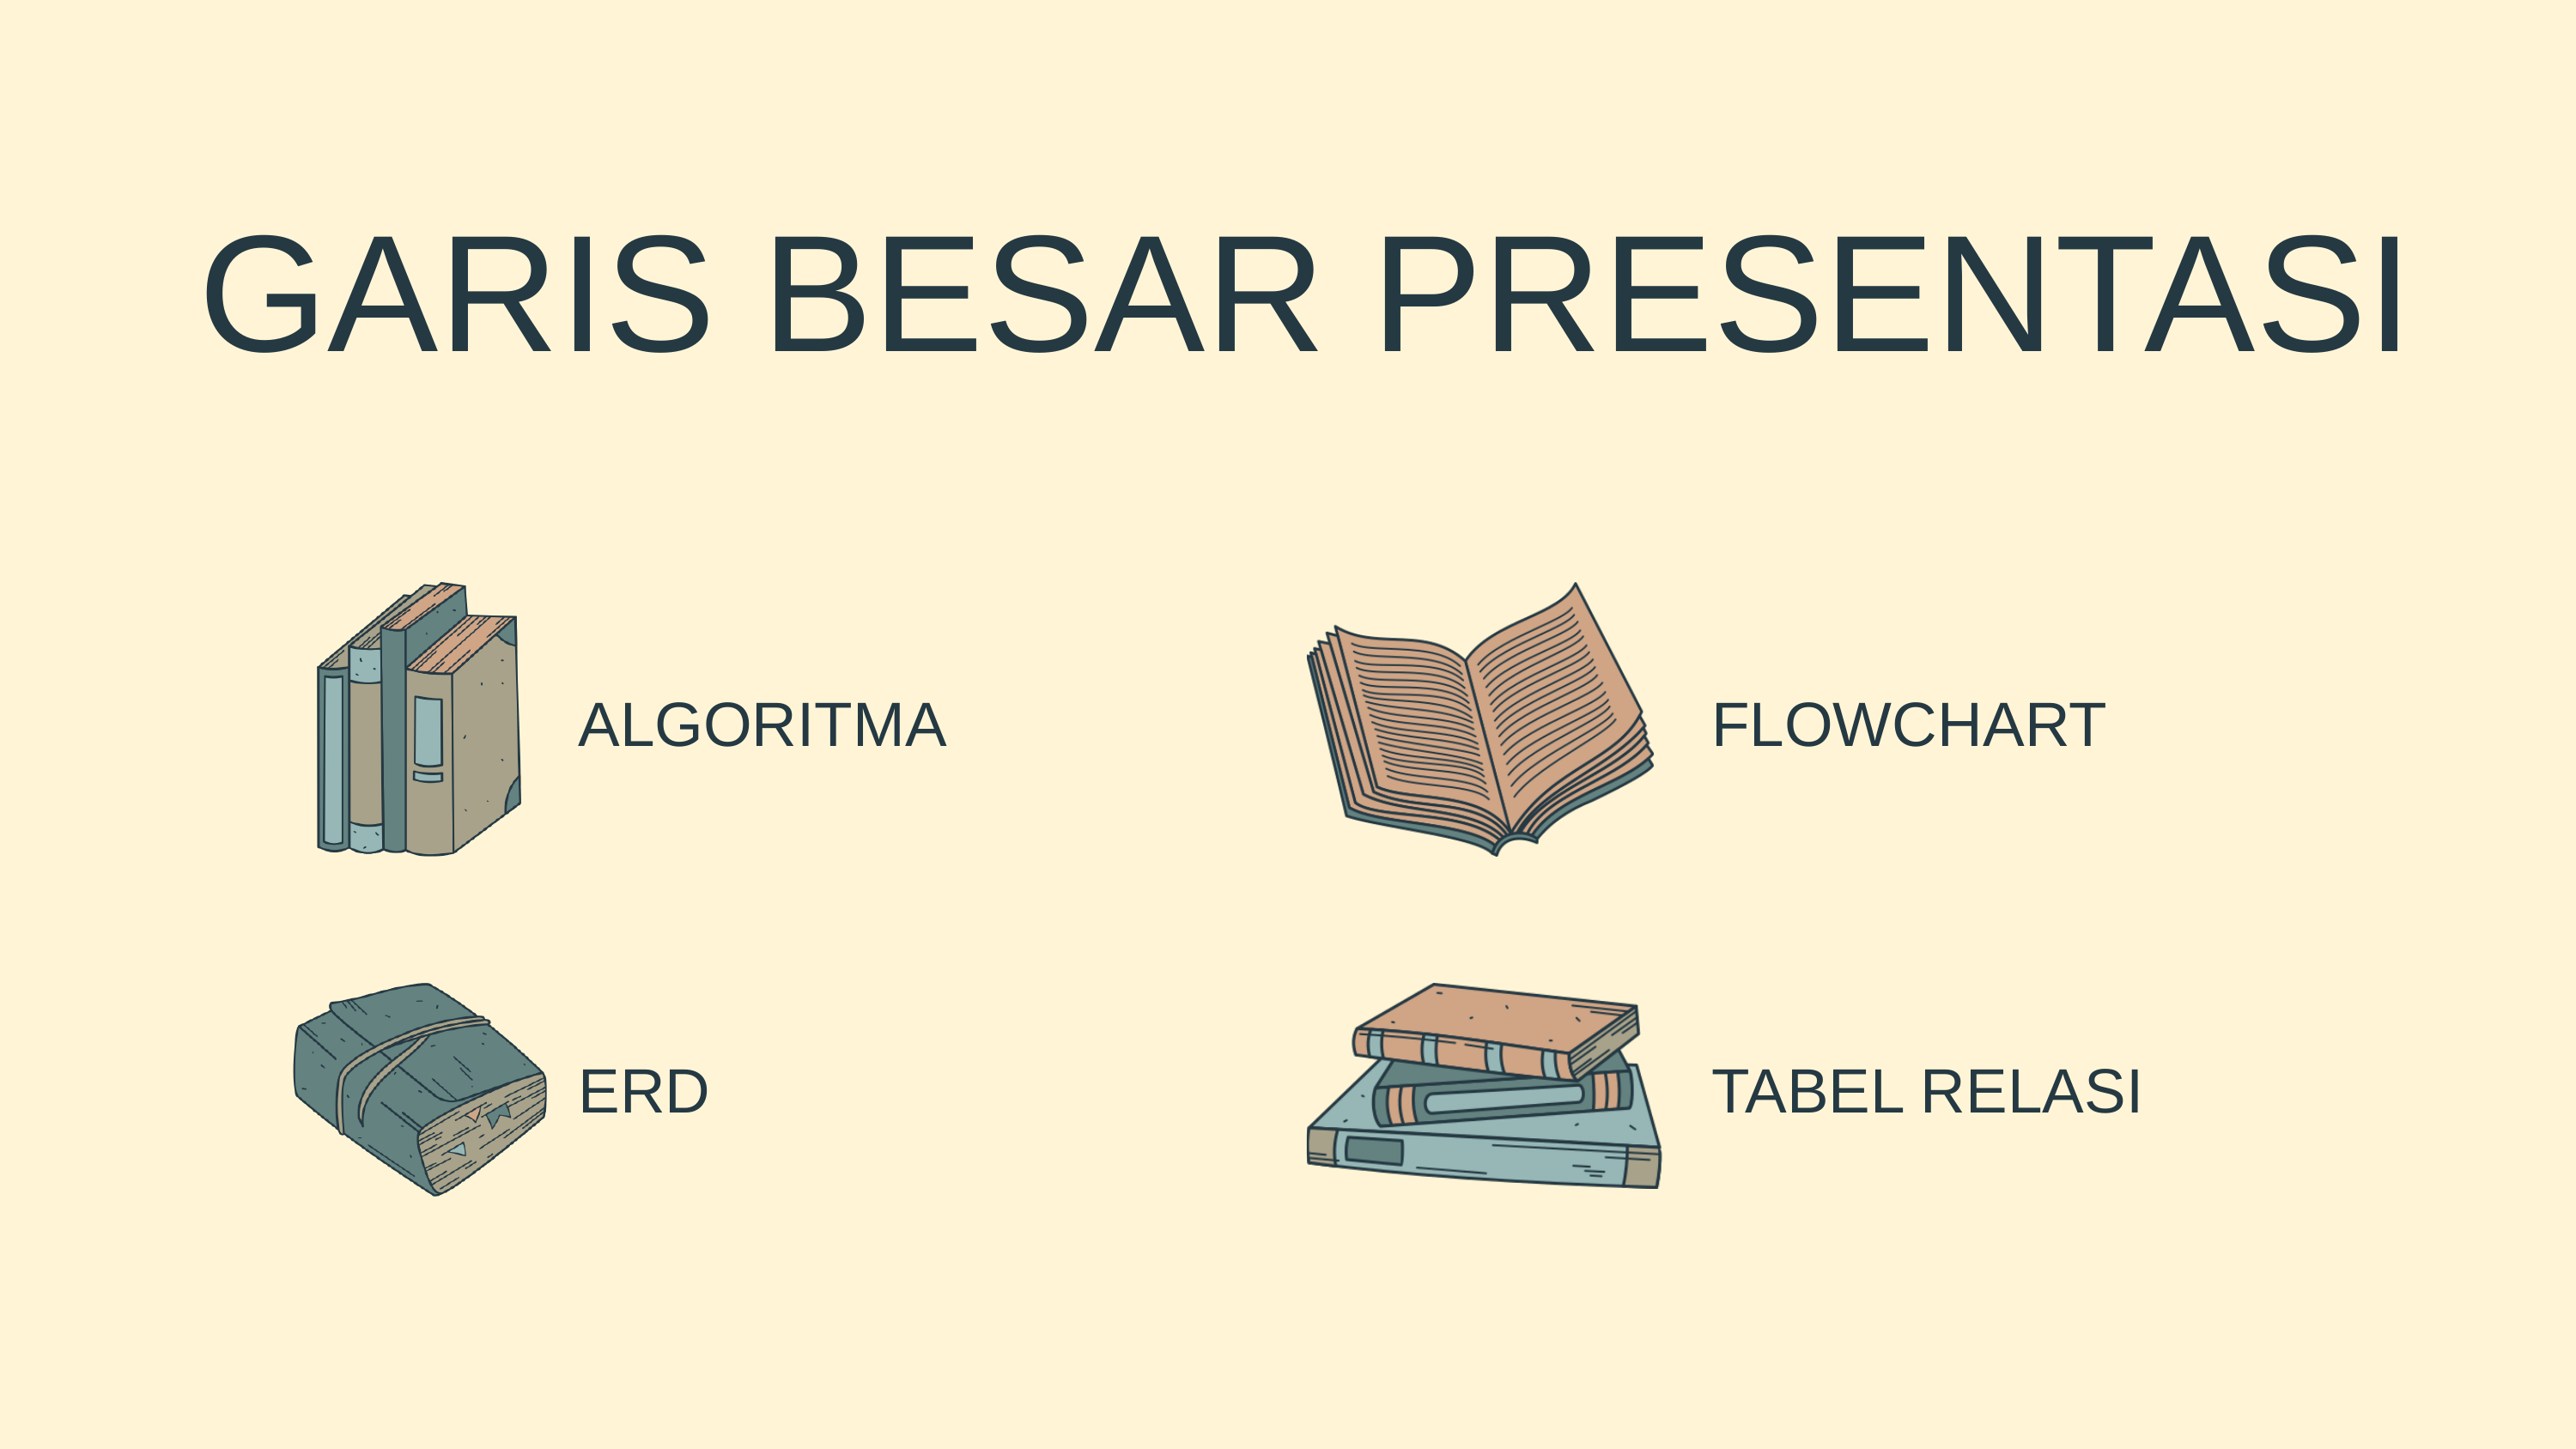

GARIS BESAR PRESENTASI

ALGORITMA
FLOWCHART

ERD
TABEL RELASI